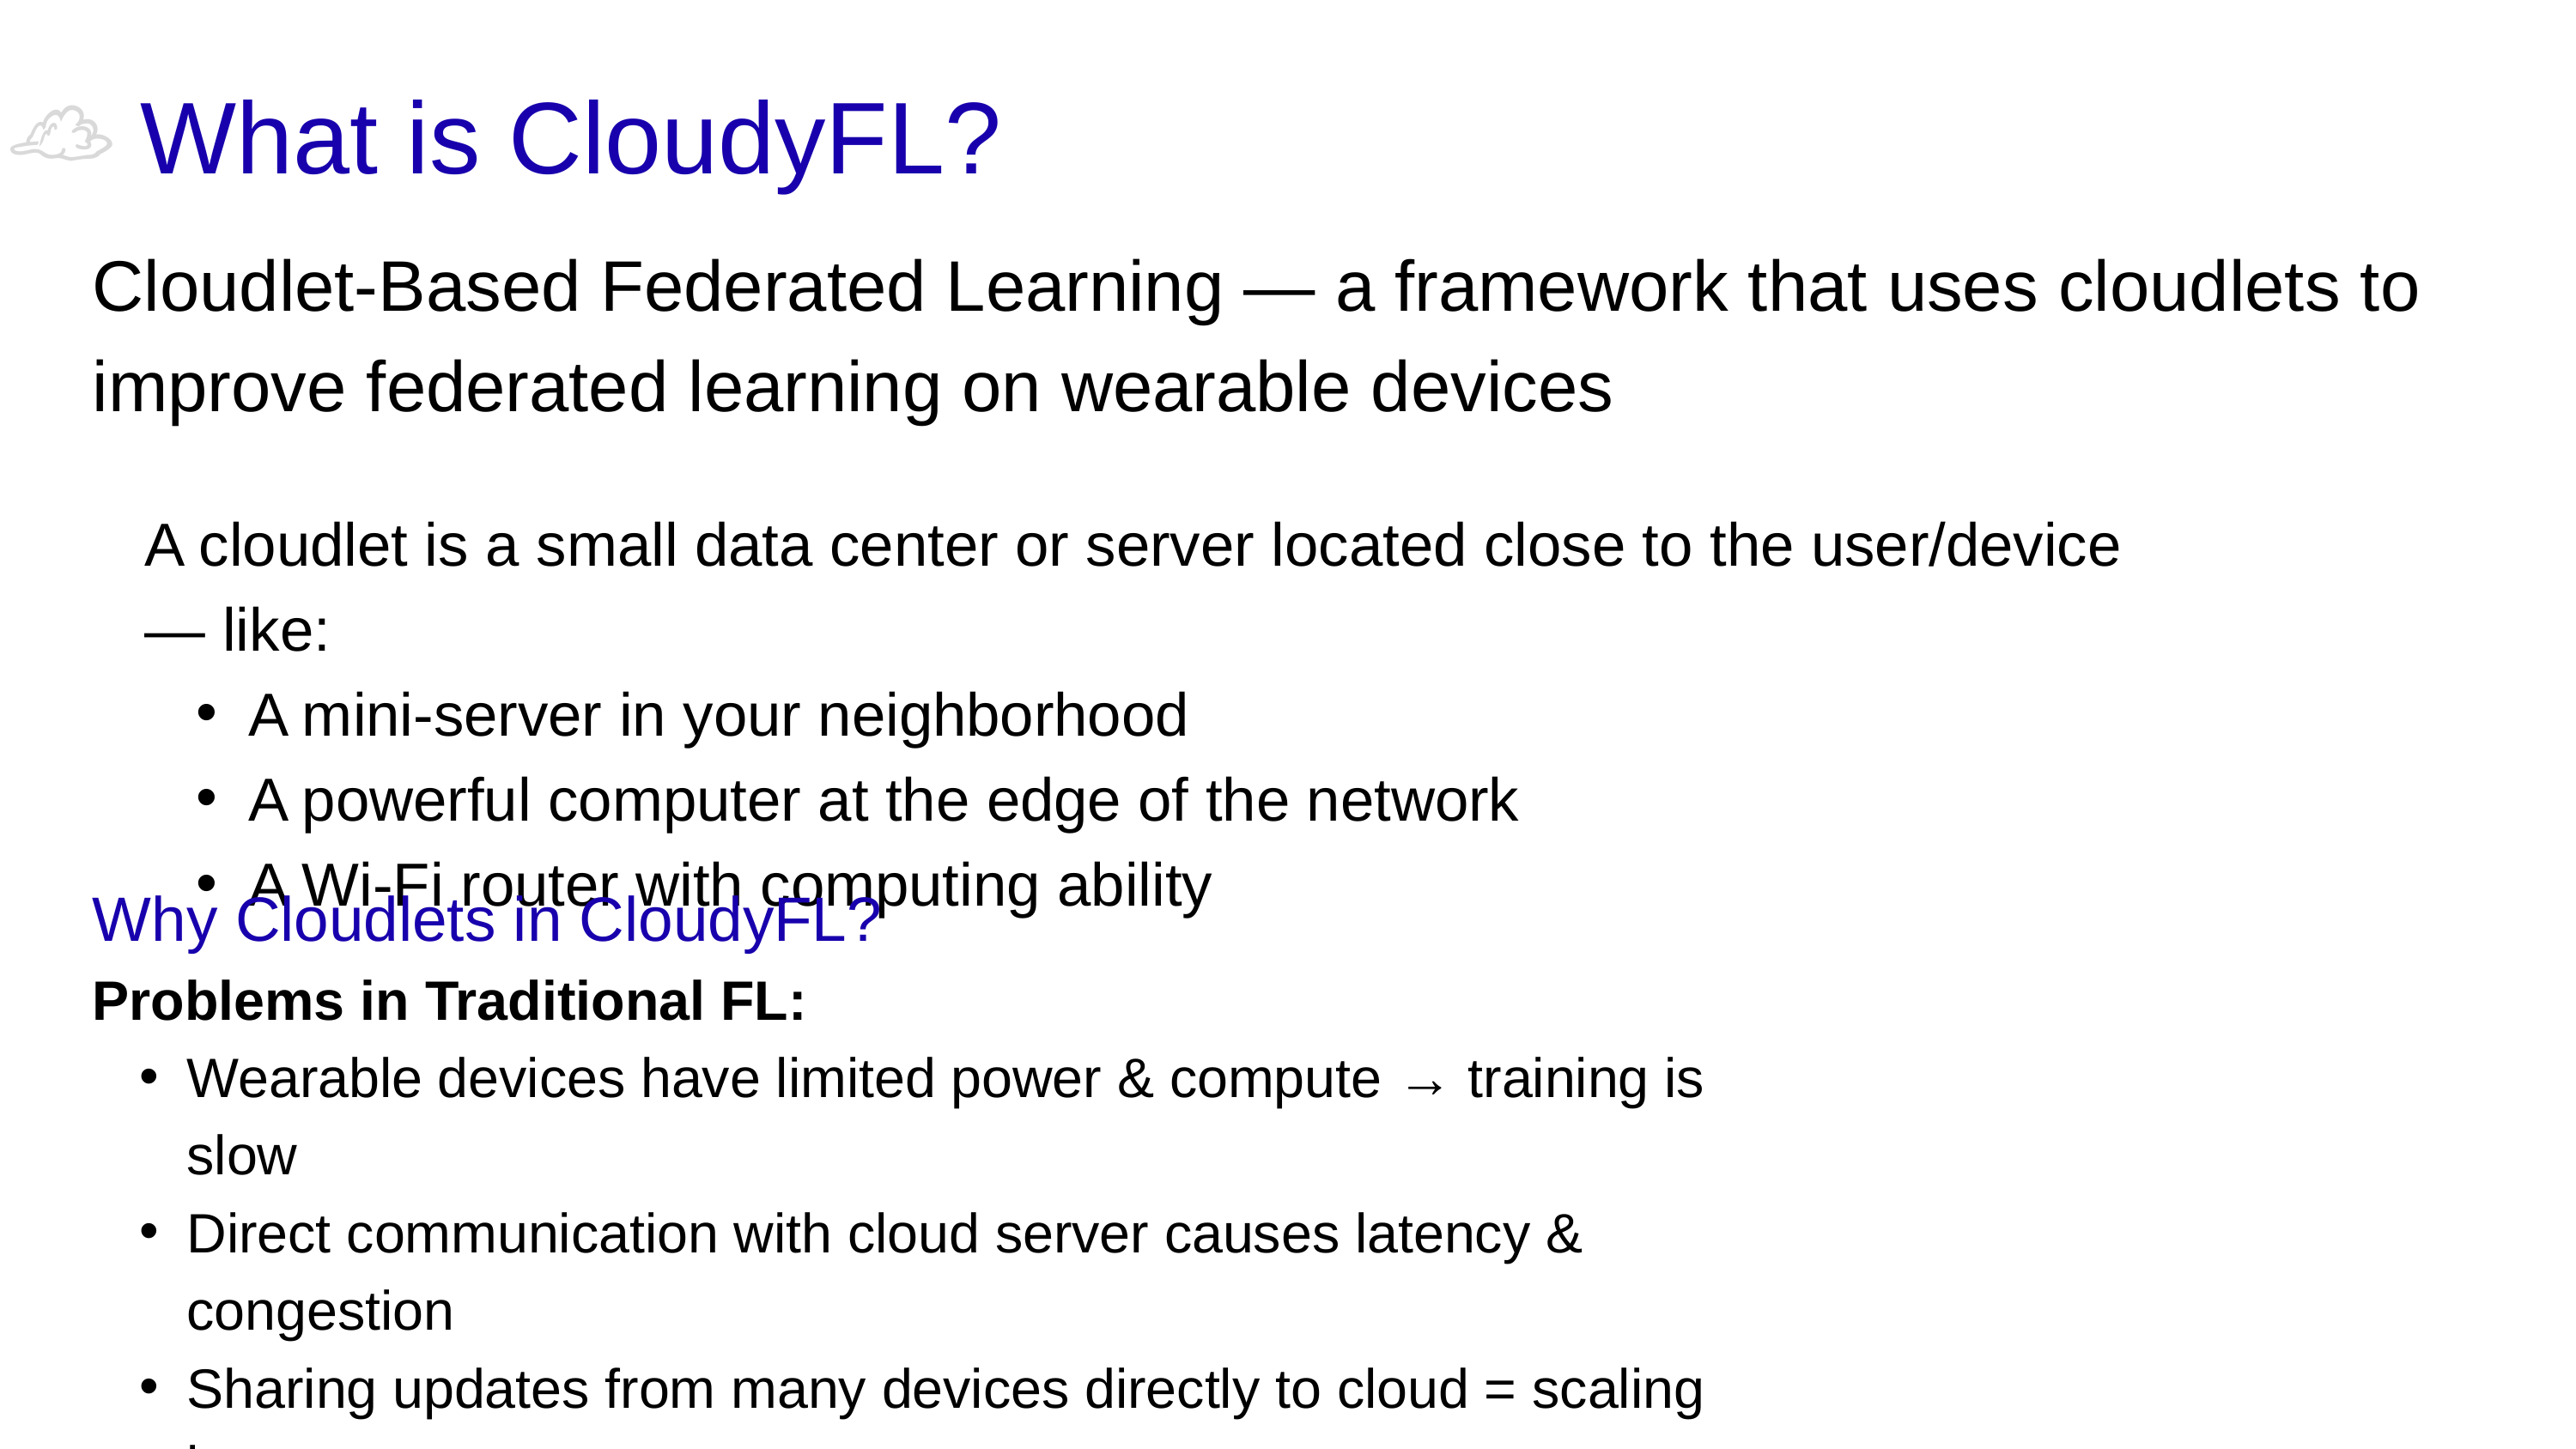

☁️ What is CloudyFL?
Cloudlet-Based Federated Learning — a framework that uses cloudlets to improve federated learning on wearable devices
A cloudlet is a small data center or server located close to the user/device — like:
A mini-server in your neighborhood
A powerful computer at the edge of the network
A Wi-Fi router with computing ability
Why Cloudlets in CloudyFL?
Problems in Traditional FL:
Wearable devices have limited power & compute → training is slow
Direct communication with cloud server causes latency & congestion
Sharing updates from many devices directly to cloud = scaling issue